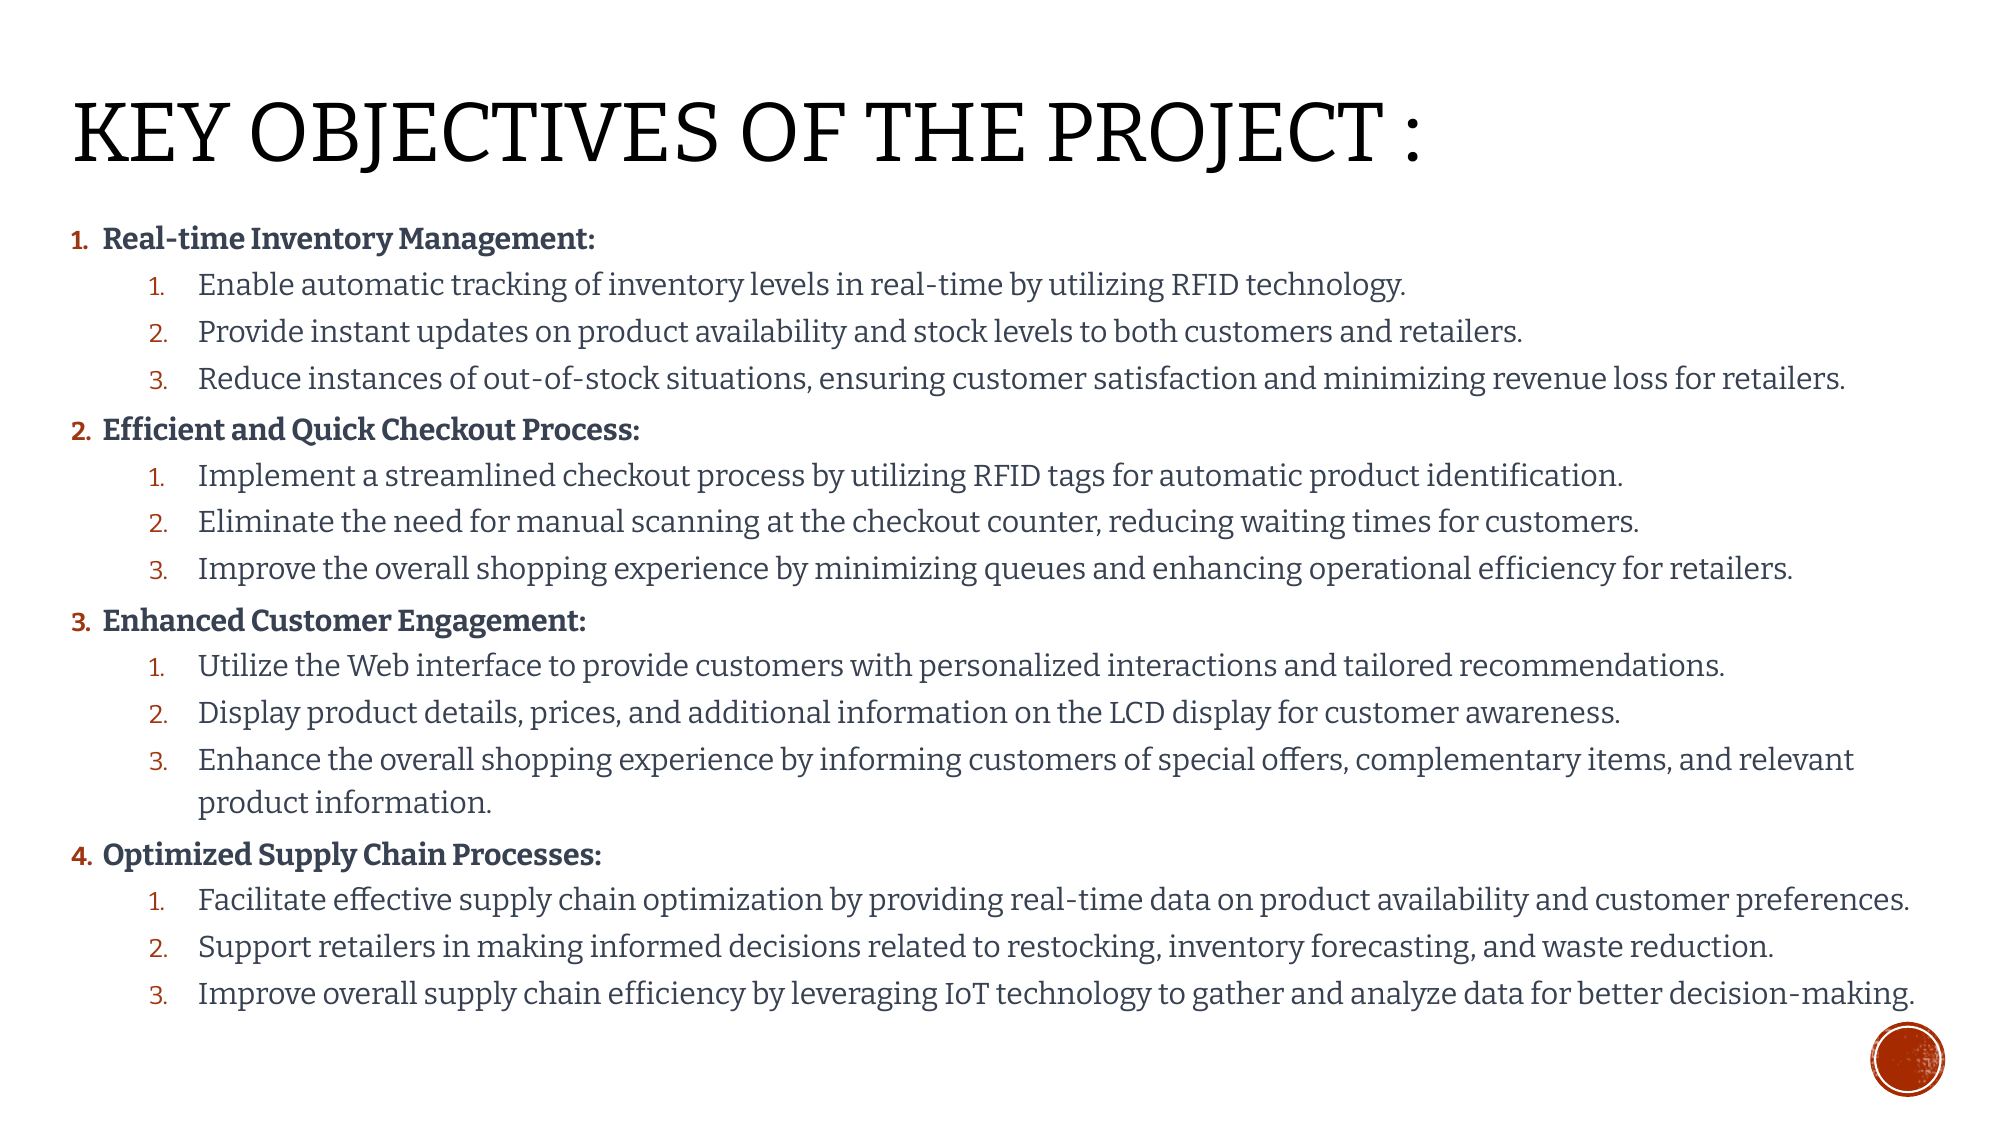

# Key objectives of the project :
Real-time Inventory Management:
Enable automatic tracking of inventory levels in real-time by utilizing RFID technology.
Provide instant updates on product availability and stock levels to both customers and retailers.
Reduce instances of out-of-stock situations, ensuring customer satisfaction and minimizing revenue loss for retailers.
Efficient and Quick Checkout Process:
Implement a streamlined checkout process by utilizing RFID tags for automatic product identification.
Eliminate the need for manual scanning at the checkout counter, reducing waiting times for customers.
Improve the overall shopping experience by minimizing queues and enhancing operational efficiency for retailers.
Enhanced Customer Engagement:
Utilize the Web interface to provide customers with personalized interactions and tailored recommendations.
Display product details, prices, and additional information on the LCD display for customer awareness.
Enhance the overall shopping experience by informing customers of special offers, complementary items, and relevant product information.
Optimized Supply Chain Processes:
Facilitate effective supply chain optimization by providing real-time data on product availability and customer preferences.
Support retailers in making informed decisions related to restocking, inventory forecasting, and waste reduction.
Improve overall supply chain efficiency by leveraging IoT technology to gather and analyze data for better decision-making.